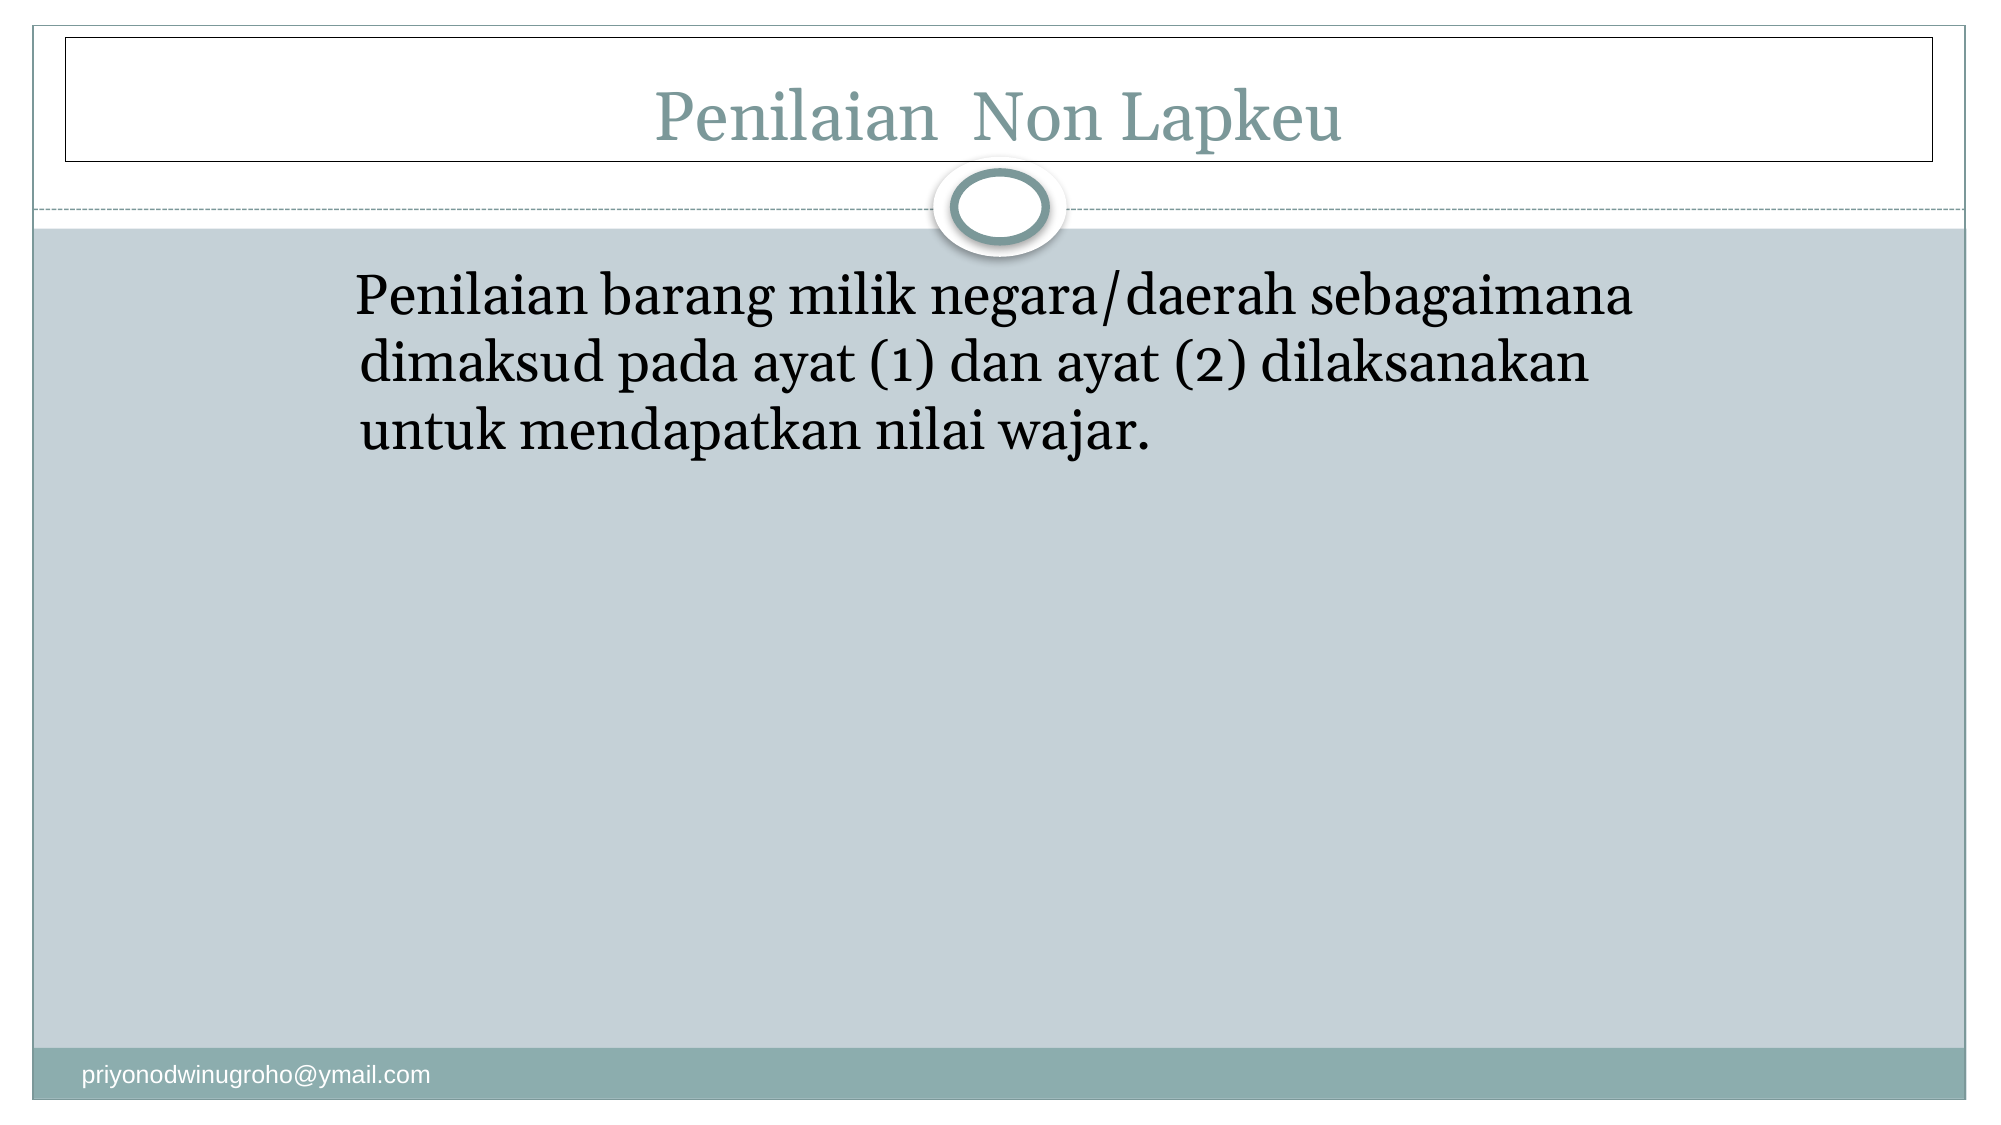

# Penilaian  Non Lapkeu
   Penilaian barang milik negara/daerah sebagaimana dimaksud pada ayat (1) dan ayat (2) dilaksanakan untuk mendapatkan nilai wajar.
priyonodwinugroho@ymail.com